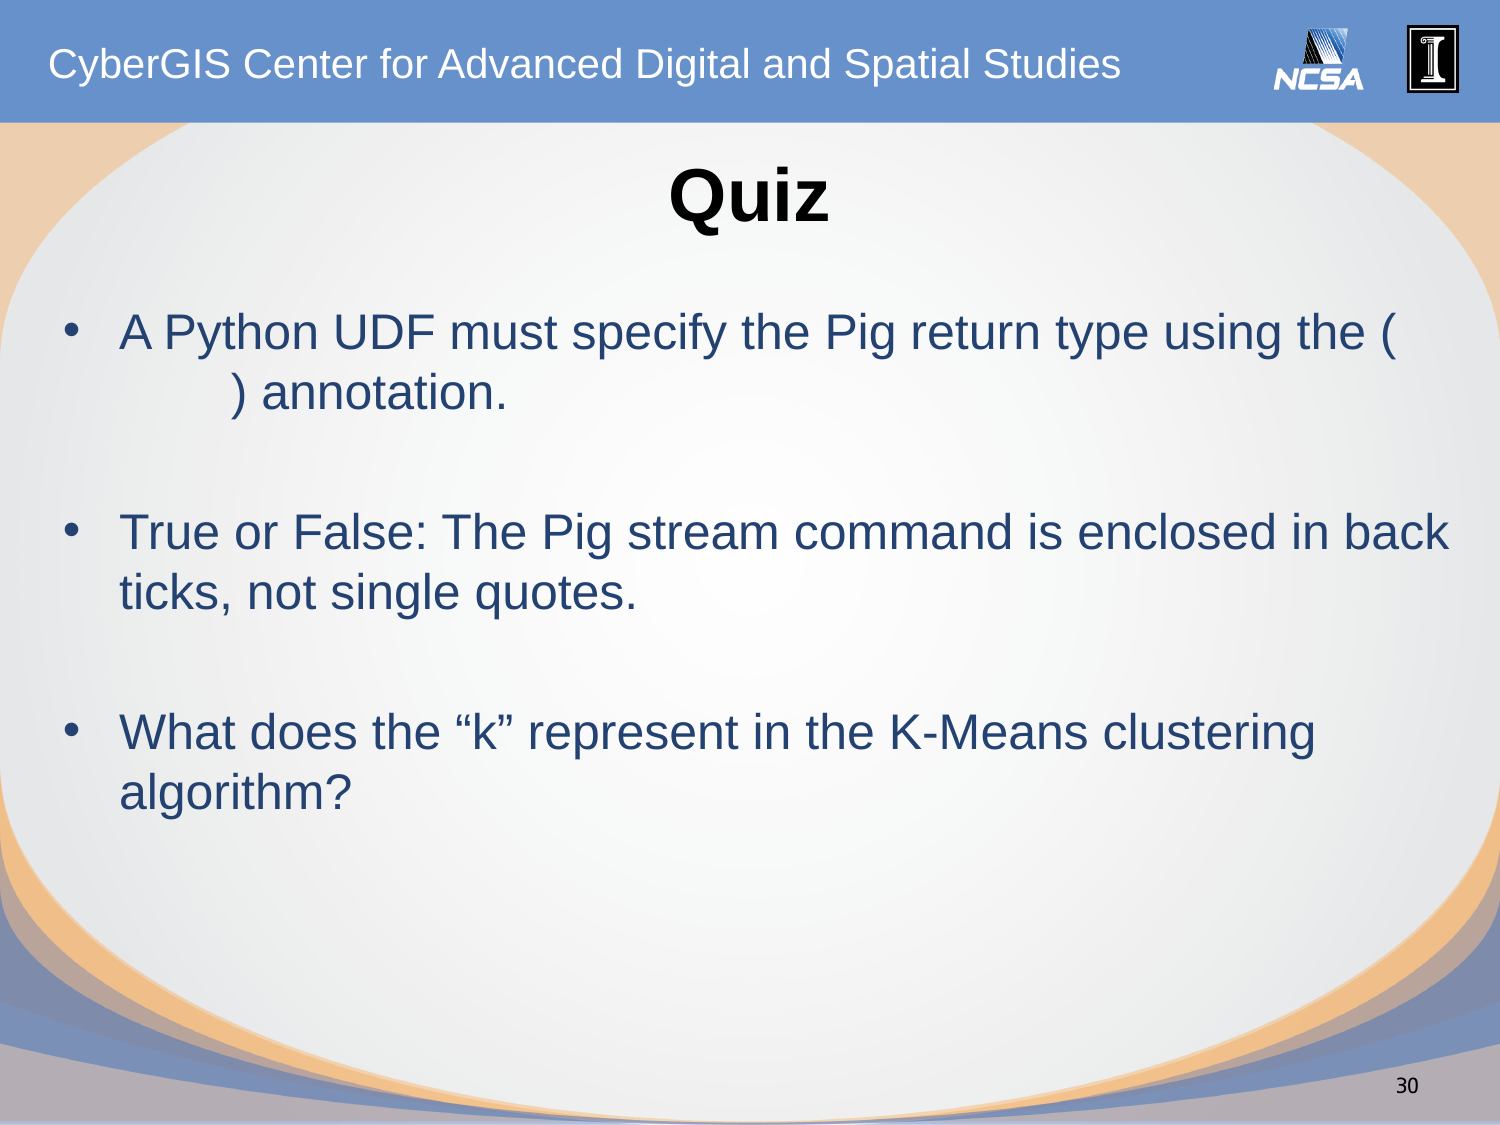

# Quiz
A Python UDF must specify the Pig return type using the (             ) annotation.

True or False: The Pig stream command is enclosed in back ticks, not single quotes.

What does the “k” represent in the K-Means clustering algorithm?

30